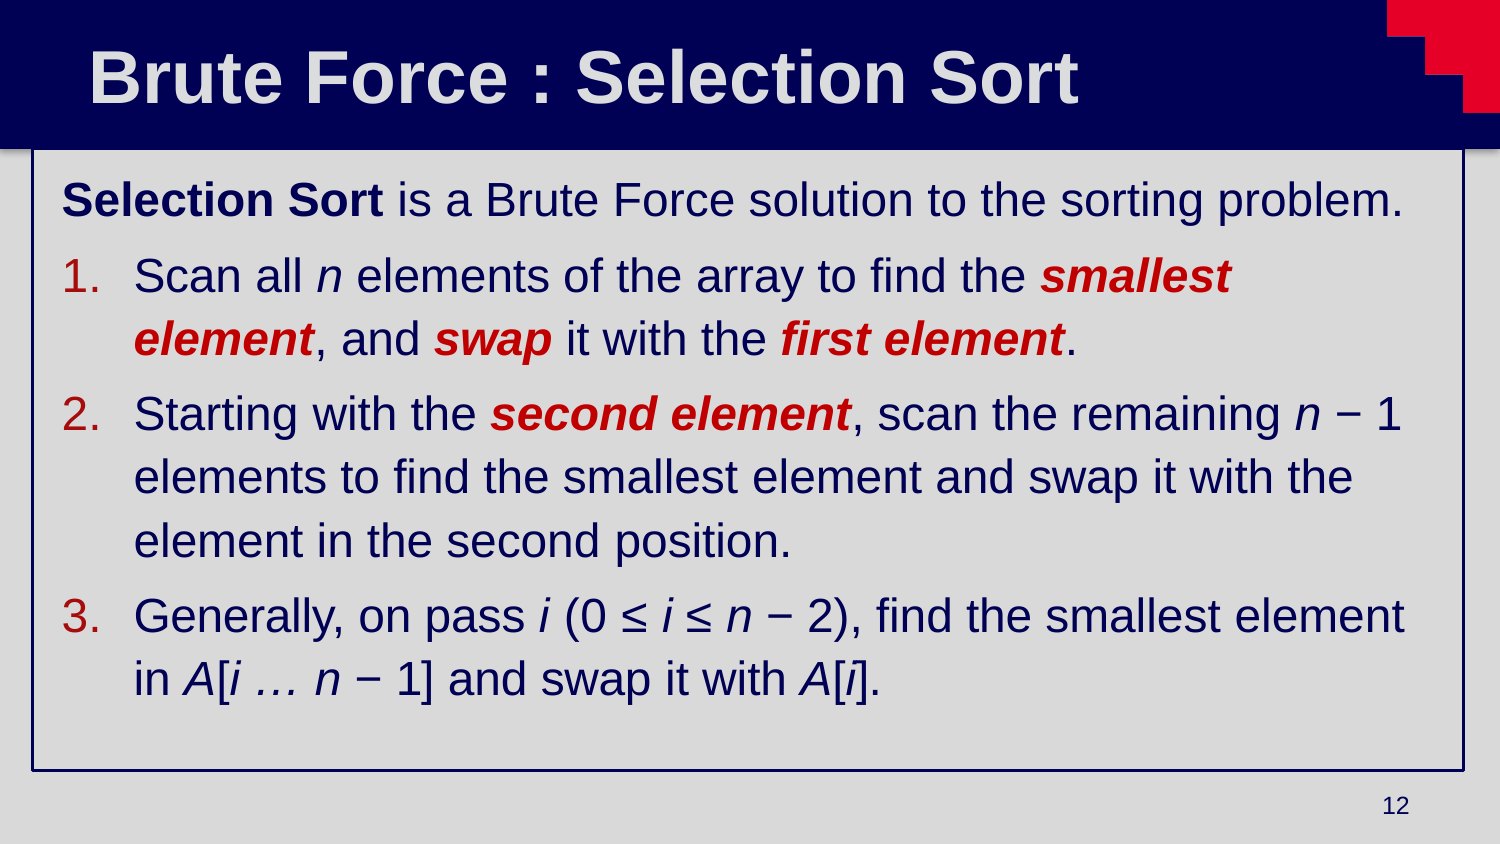

# Brute Force : Selection Sort
Selection Sort is a Brute Force solution to the sorting problem.
Scan all n elements of the array to find the smallest element, and swap it with the first element.
Starting with the second element, scan the remaining n − 1 elements to find the smallest element and swap it with the element in the second position.
Generally, on pass i (0 ≤ i ≤ n − 2), find the smallest element in A[i … n − 1] and swap it with A[i].
12